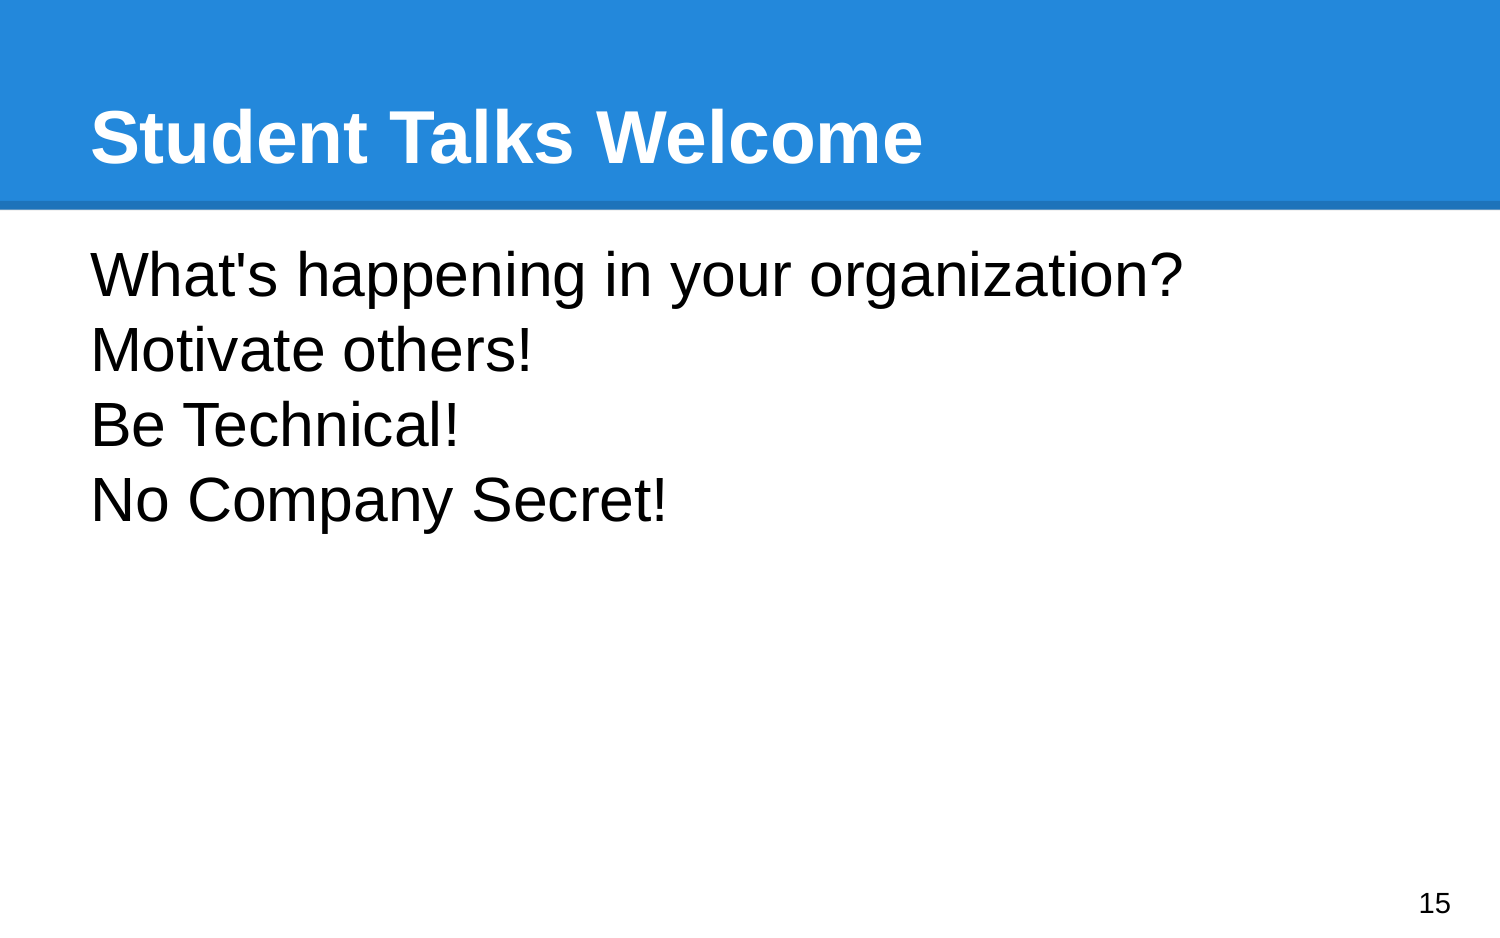

# Student Talks Welcome
What's happening in your organization?
Motivate others!
Be Technical!
No Company Secret!

15